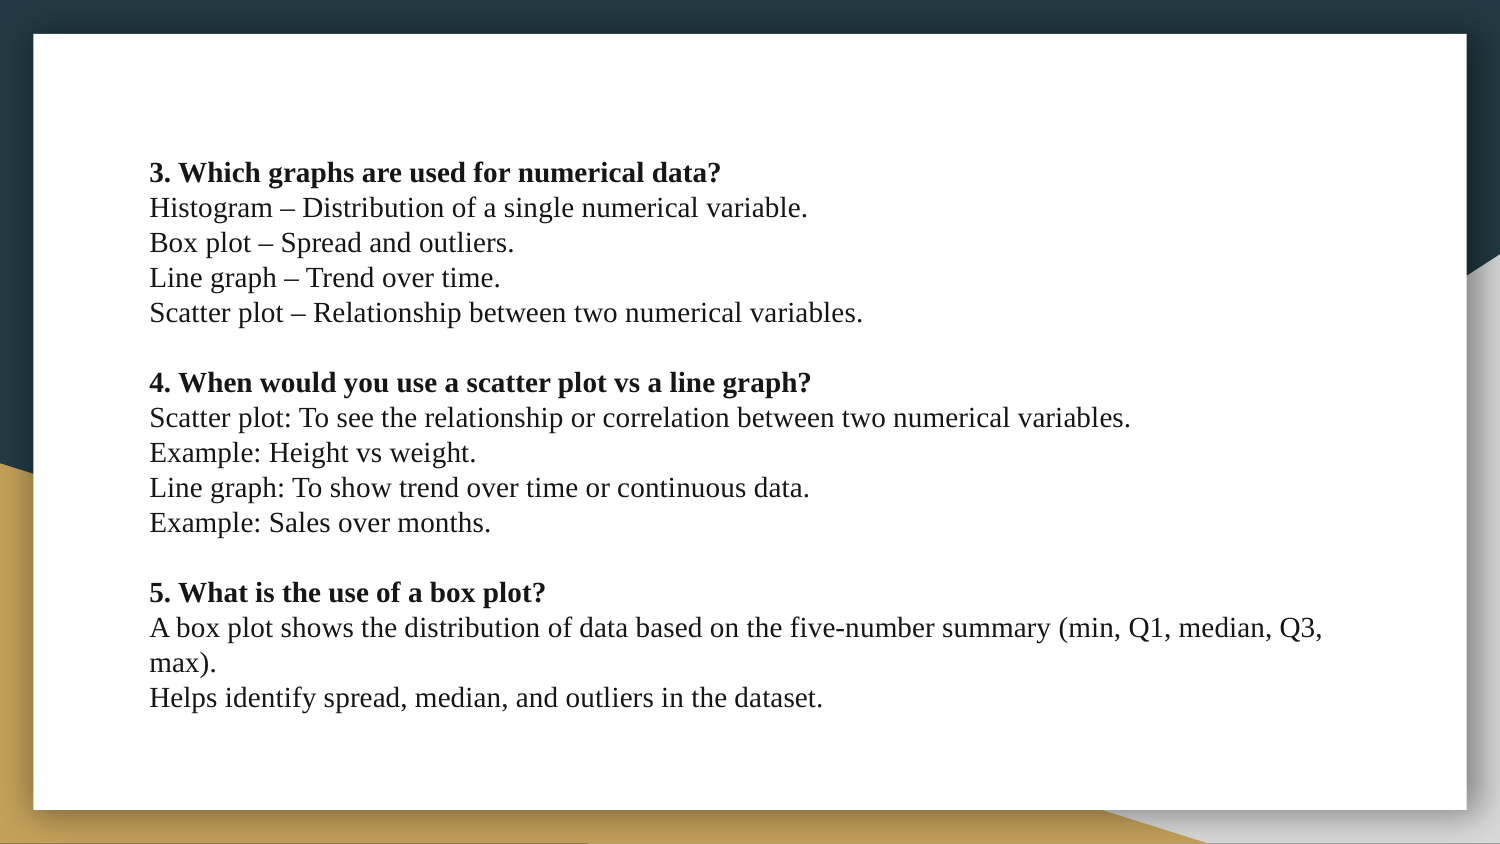

# 3. Which graphs are used for numerical data? Histogram – Distribution of a single numerical variable. Box plot – Spread and outliers. Line graph – Trend over time. Scatter plot – Relationship between two numerical variables. 4. When would you use a scatter plot vs a line graph? Scatter plot: To see the relationship or correlation between two numerical variables. Example: Height vs weight. Line graph: To show trend over time or continuous data. Example: Sales over months. 5. What is the use of a box plot? A box plot shows the distribution of data based on the five-number summary (min, Q1, median, Q3, max). Helps identify spread, median, and outliers in the dataset.